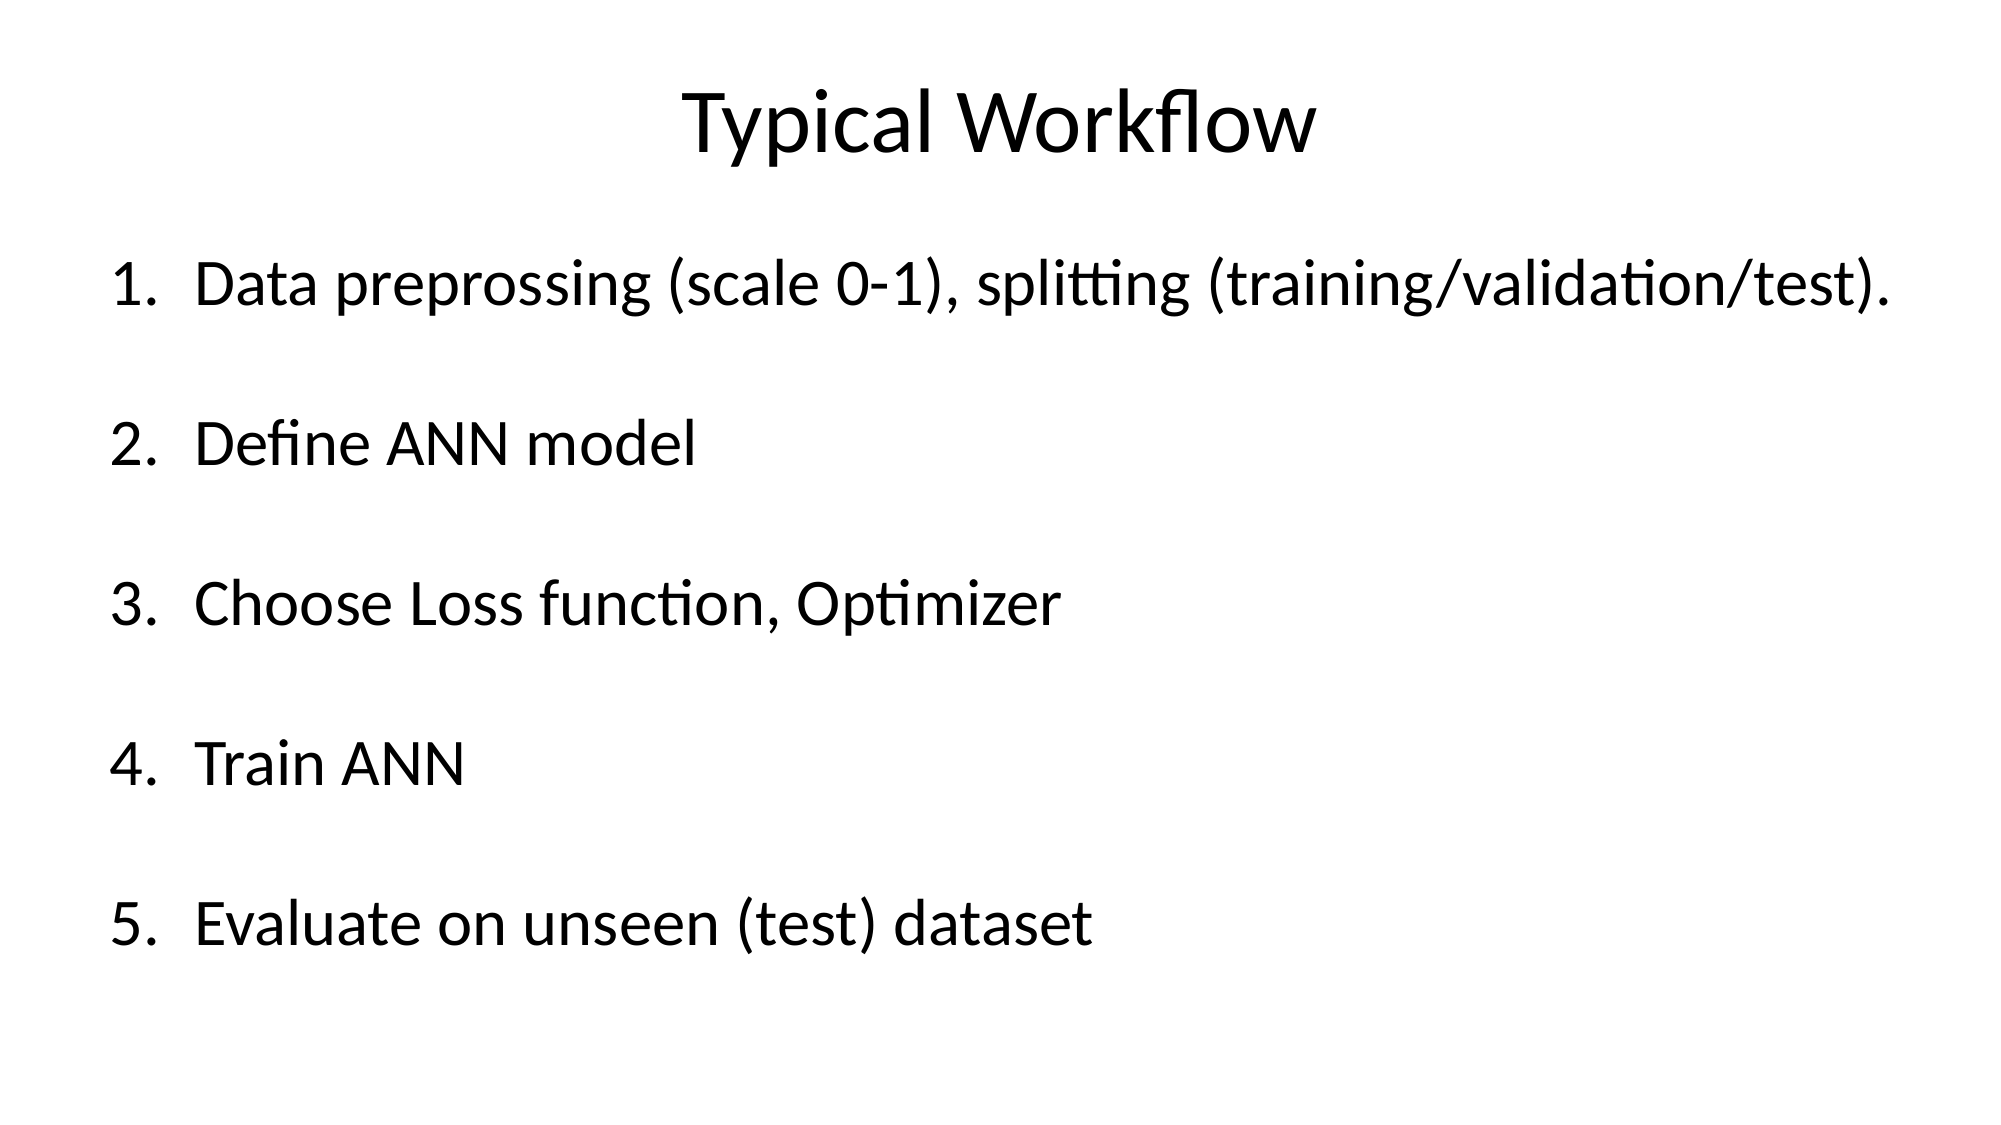

# Typical Workflow
Data preprossing (scale 0-1), splitting (training/validation/test).

Define ANN model

Choose Loss function, Optimizer

Train ANN

Evaluate on unseen (test) dataset